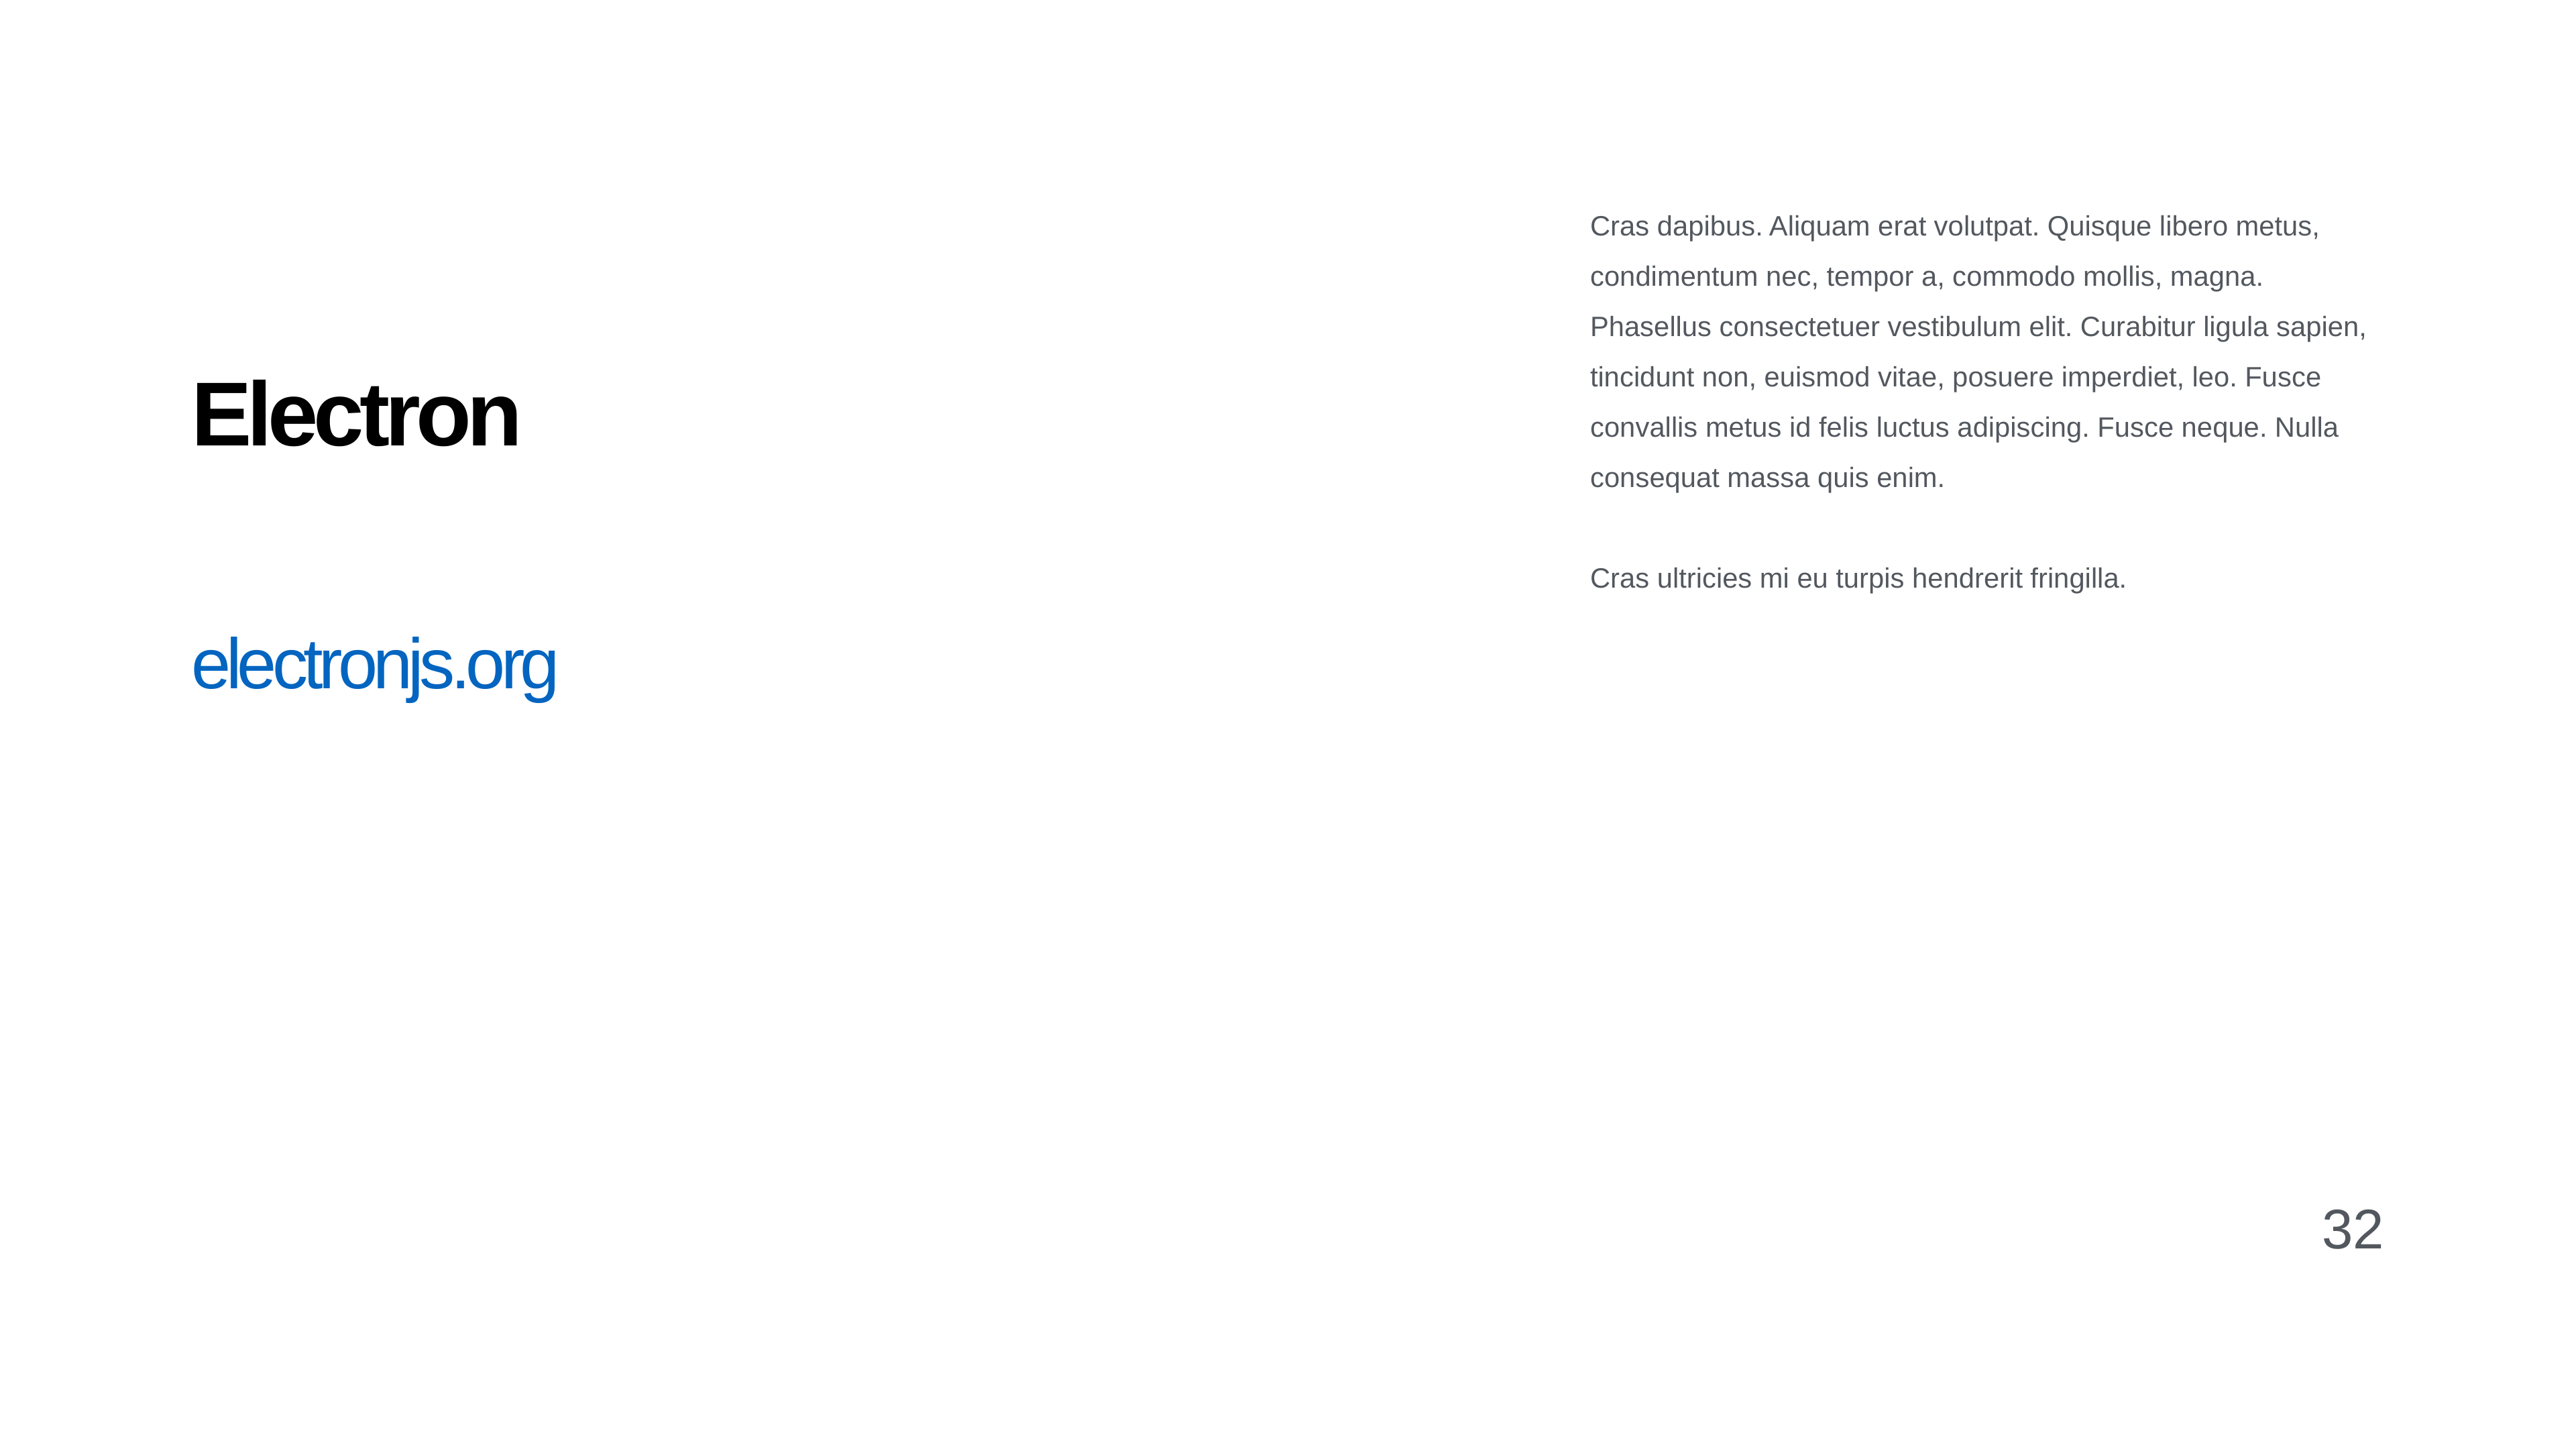

# Electron electronjs.org
Cras dapibus. Aliquam erat volutpat. Quisque libero metus, condimentum nec, tempor a, commodo mollis, magna. Phasellus consectetuer vestibulum elit. Curabitur ligula sapien, tincidunt non, euismod vitae, posuere imperdiet, leo. Fusce convallis metus id felis luctus adipiscing. Fusce neque. Nulla consequat massa quis enim.

Cras ultricies mi eu turpis hendrerit fringilla.

32